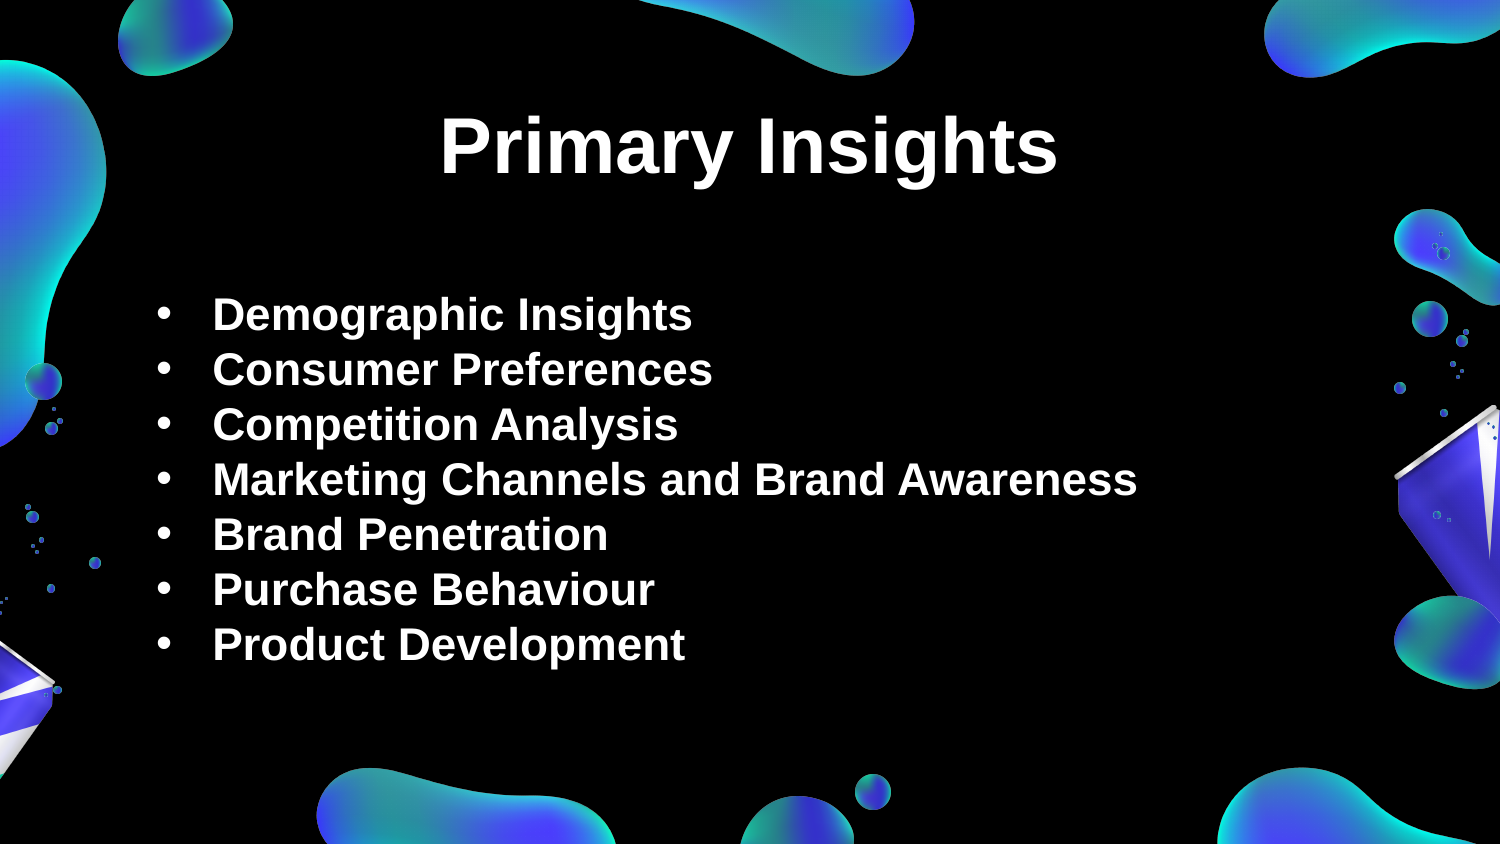

# Primary Insights
Demographic Insights
Consumer Preferences
Competition Analysis
Marketing Channels and Brand Awareness
Brand Penetration
Purchase Behaviour
Product Development